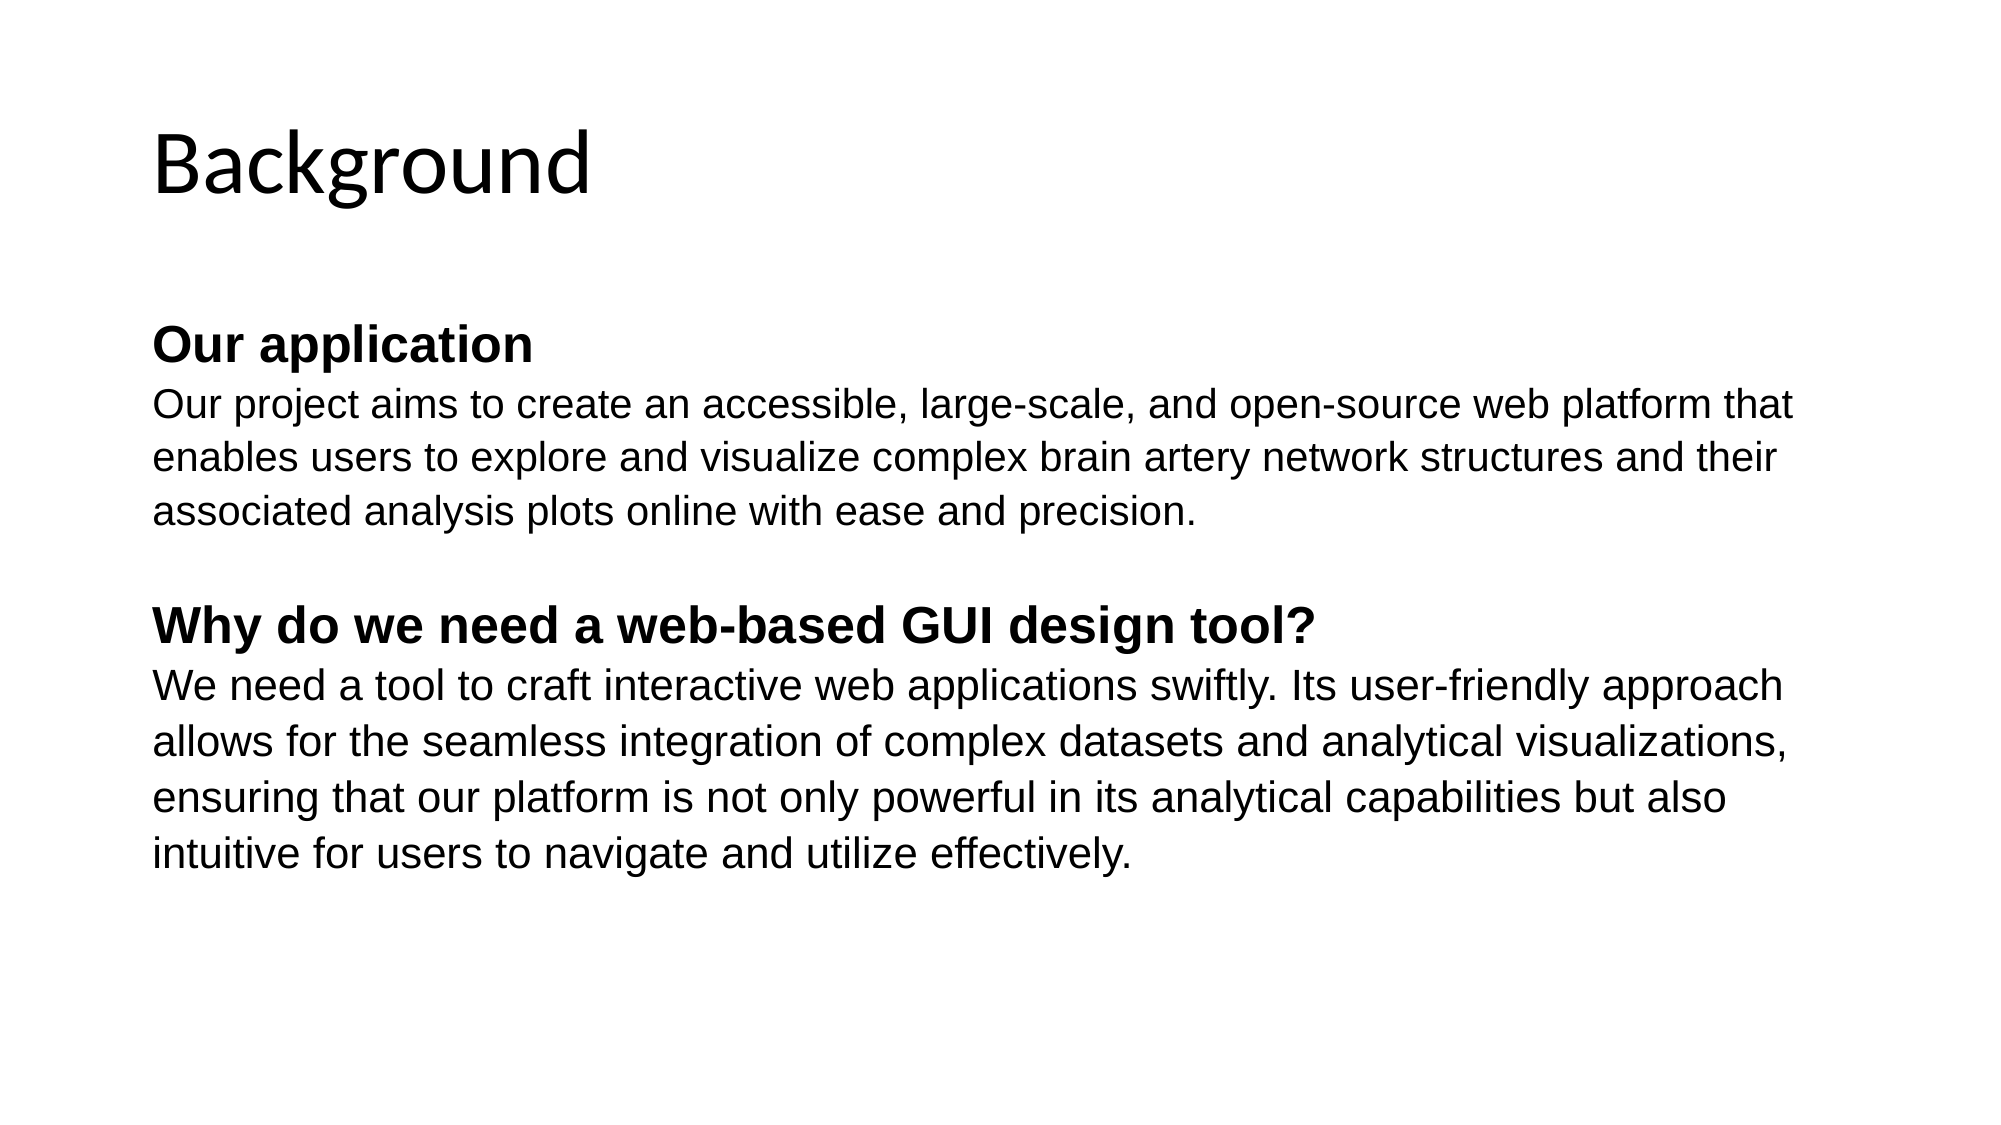

# Background
Our application
Our project aims to create an accessible, large-scale, and open-source web platform that enables users to explore and visualize complex brain artery network structures and their associated analysis plots online with ease and precision.

Why do we need a web-based GUI design tool?
We need a tool to craft interactive web applications swiftly. Its user-friendly approach allows for the seamless integration of complex datasets and analytical visualizations, ensuring that our platform is not only powerful in its analytical capabilities but also intuitive for users to navigate and utilize effectively.